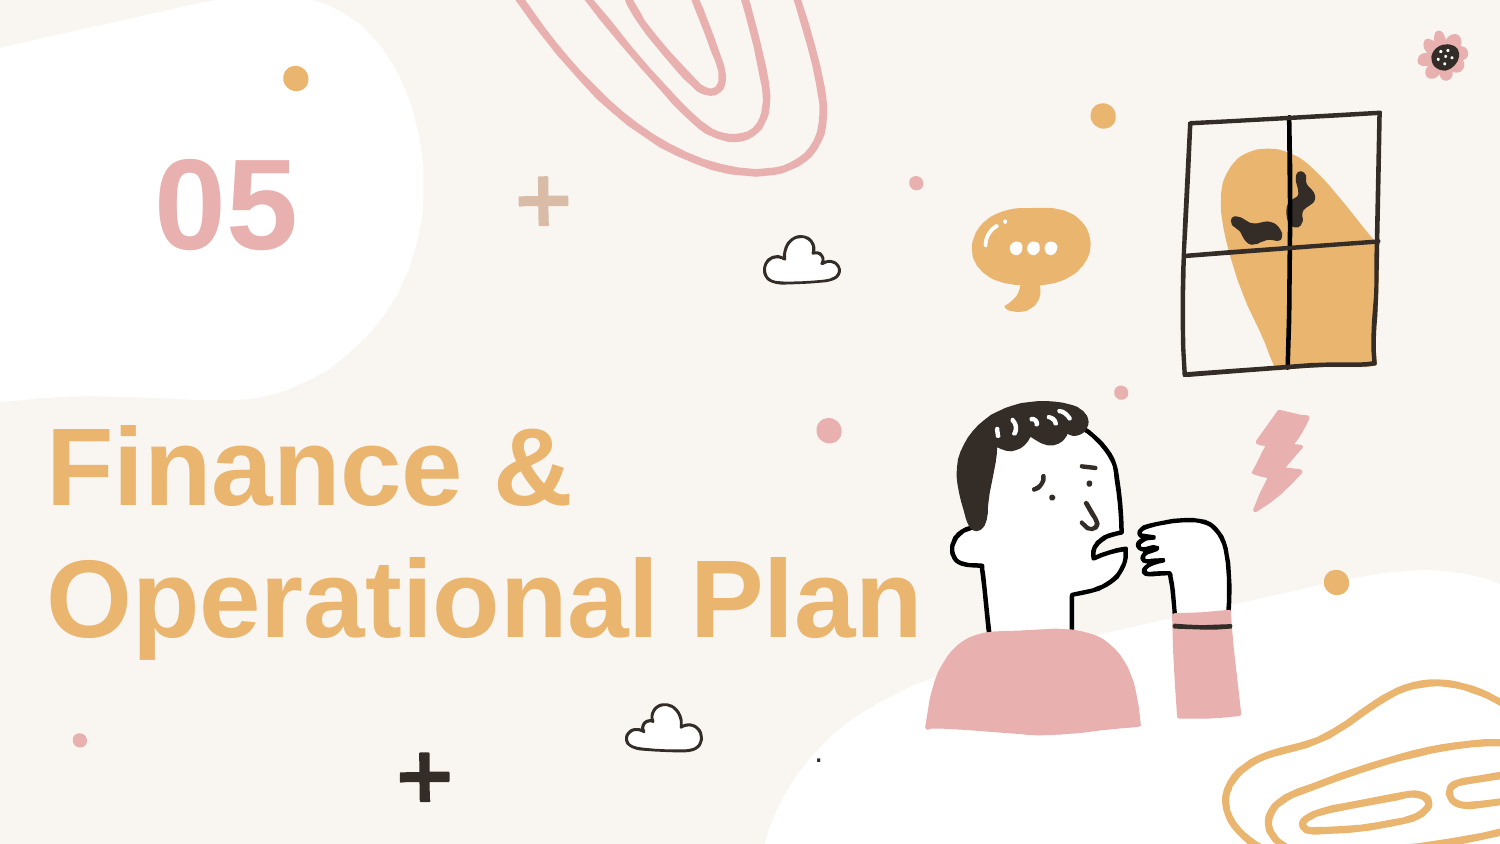

05

# Finance & Operational Plan

.